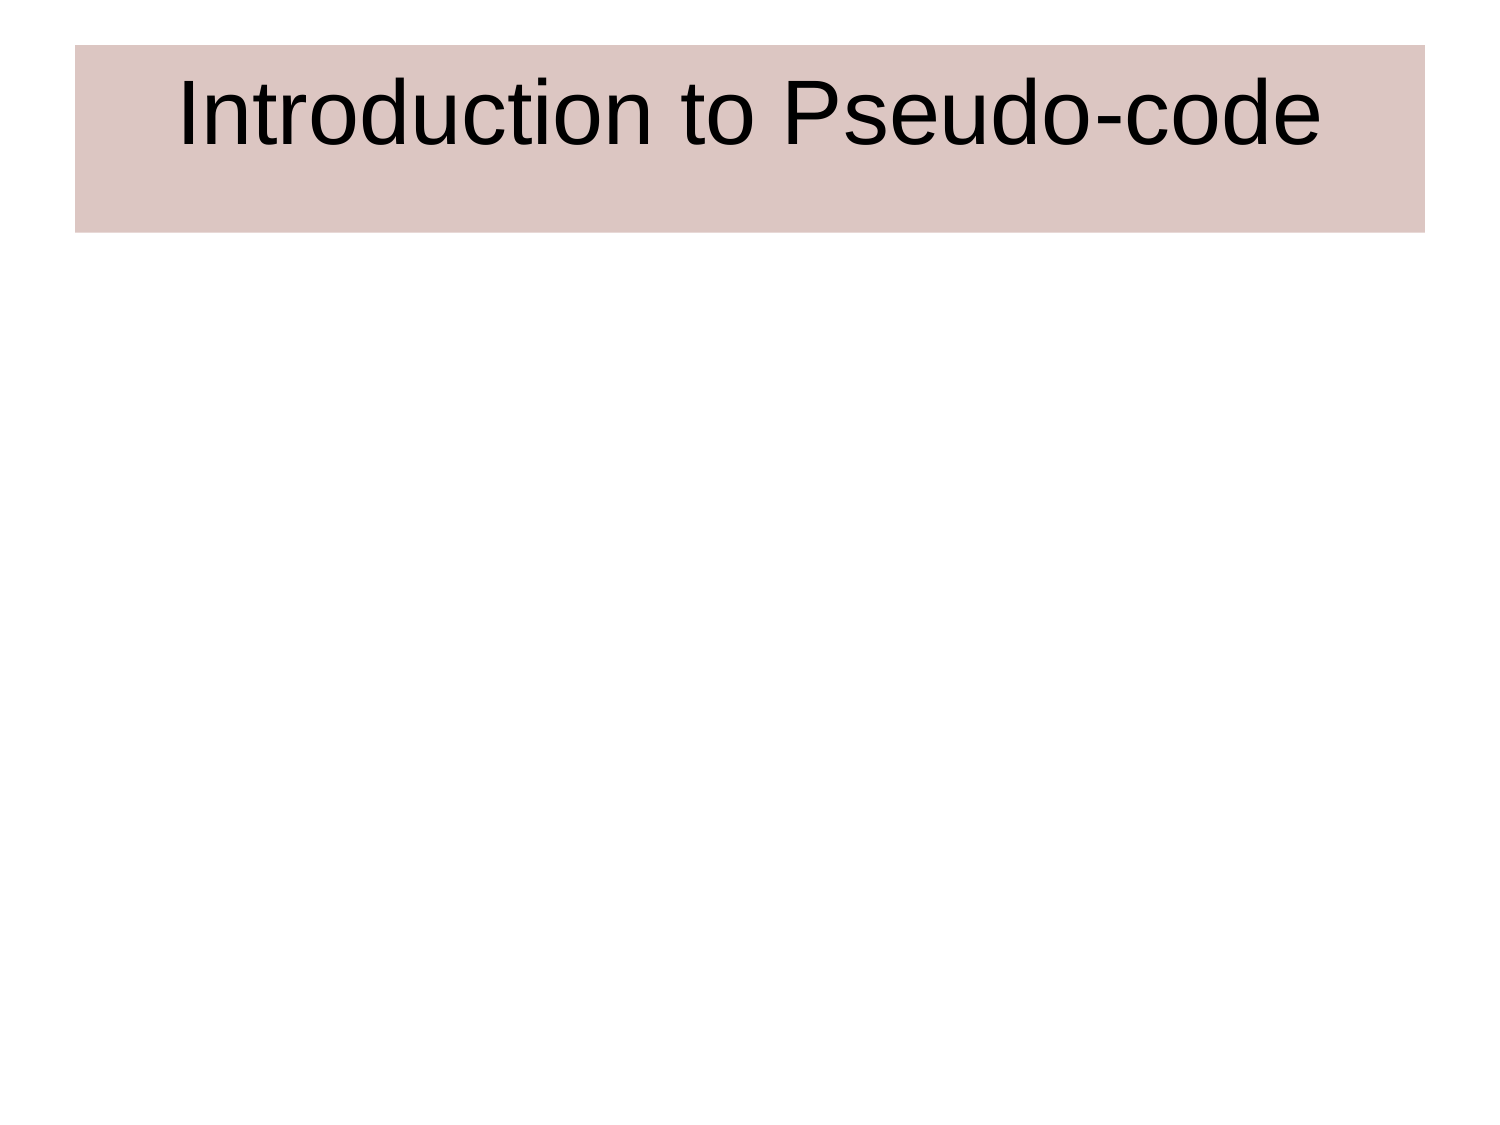

# Introduction to Pseudo-code
One of the popular representation of Algorithm
Widely choosen because:
 easy to read and write
 allow the programmer to concentrate on the logic of the problem
 structured in English language